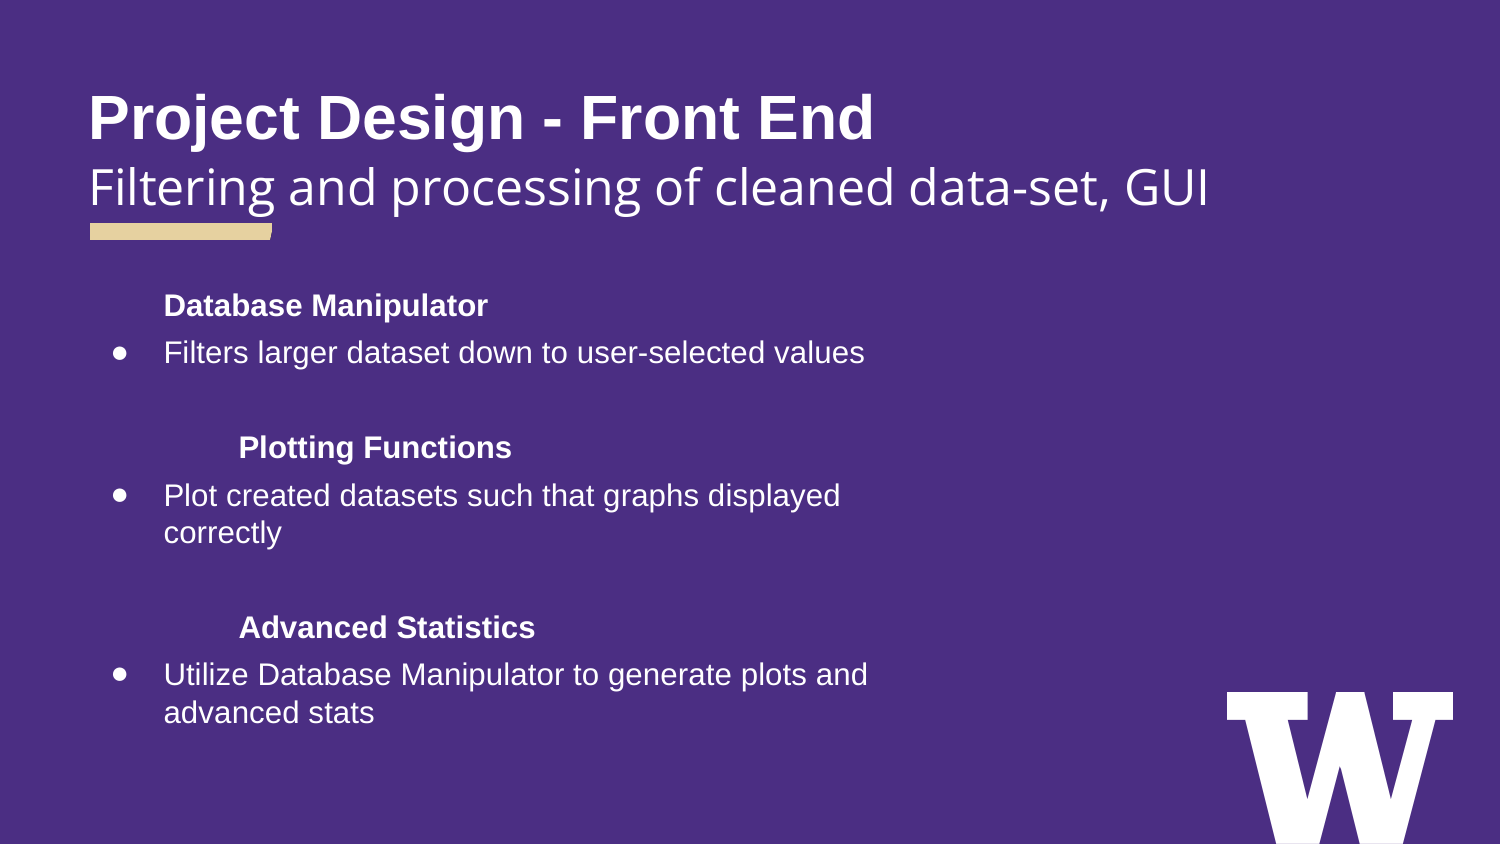

# Project Design - Front End
Filtering and processing of cleaned data-set, GUI
Database Manipulator
Filters larger dataset down to user-selected values

	Plotting Functions
Plot created datasets such that graphs displayed correctly

	Advanced Statistics
Utilize Database Manipulator to generate plots and advanced stats